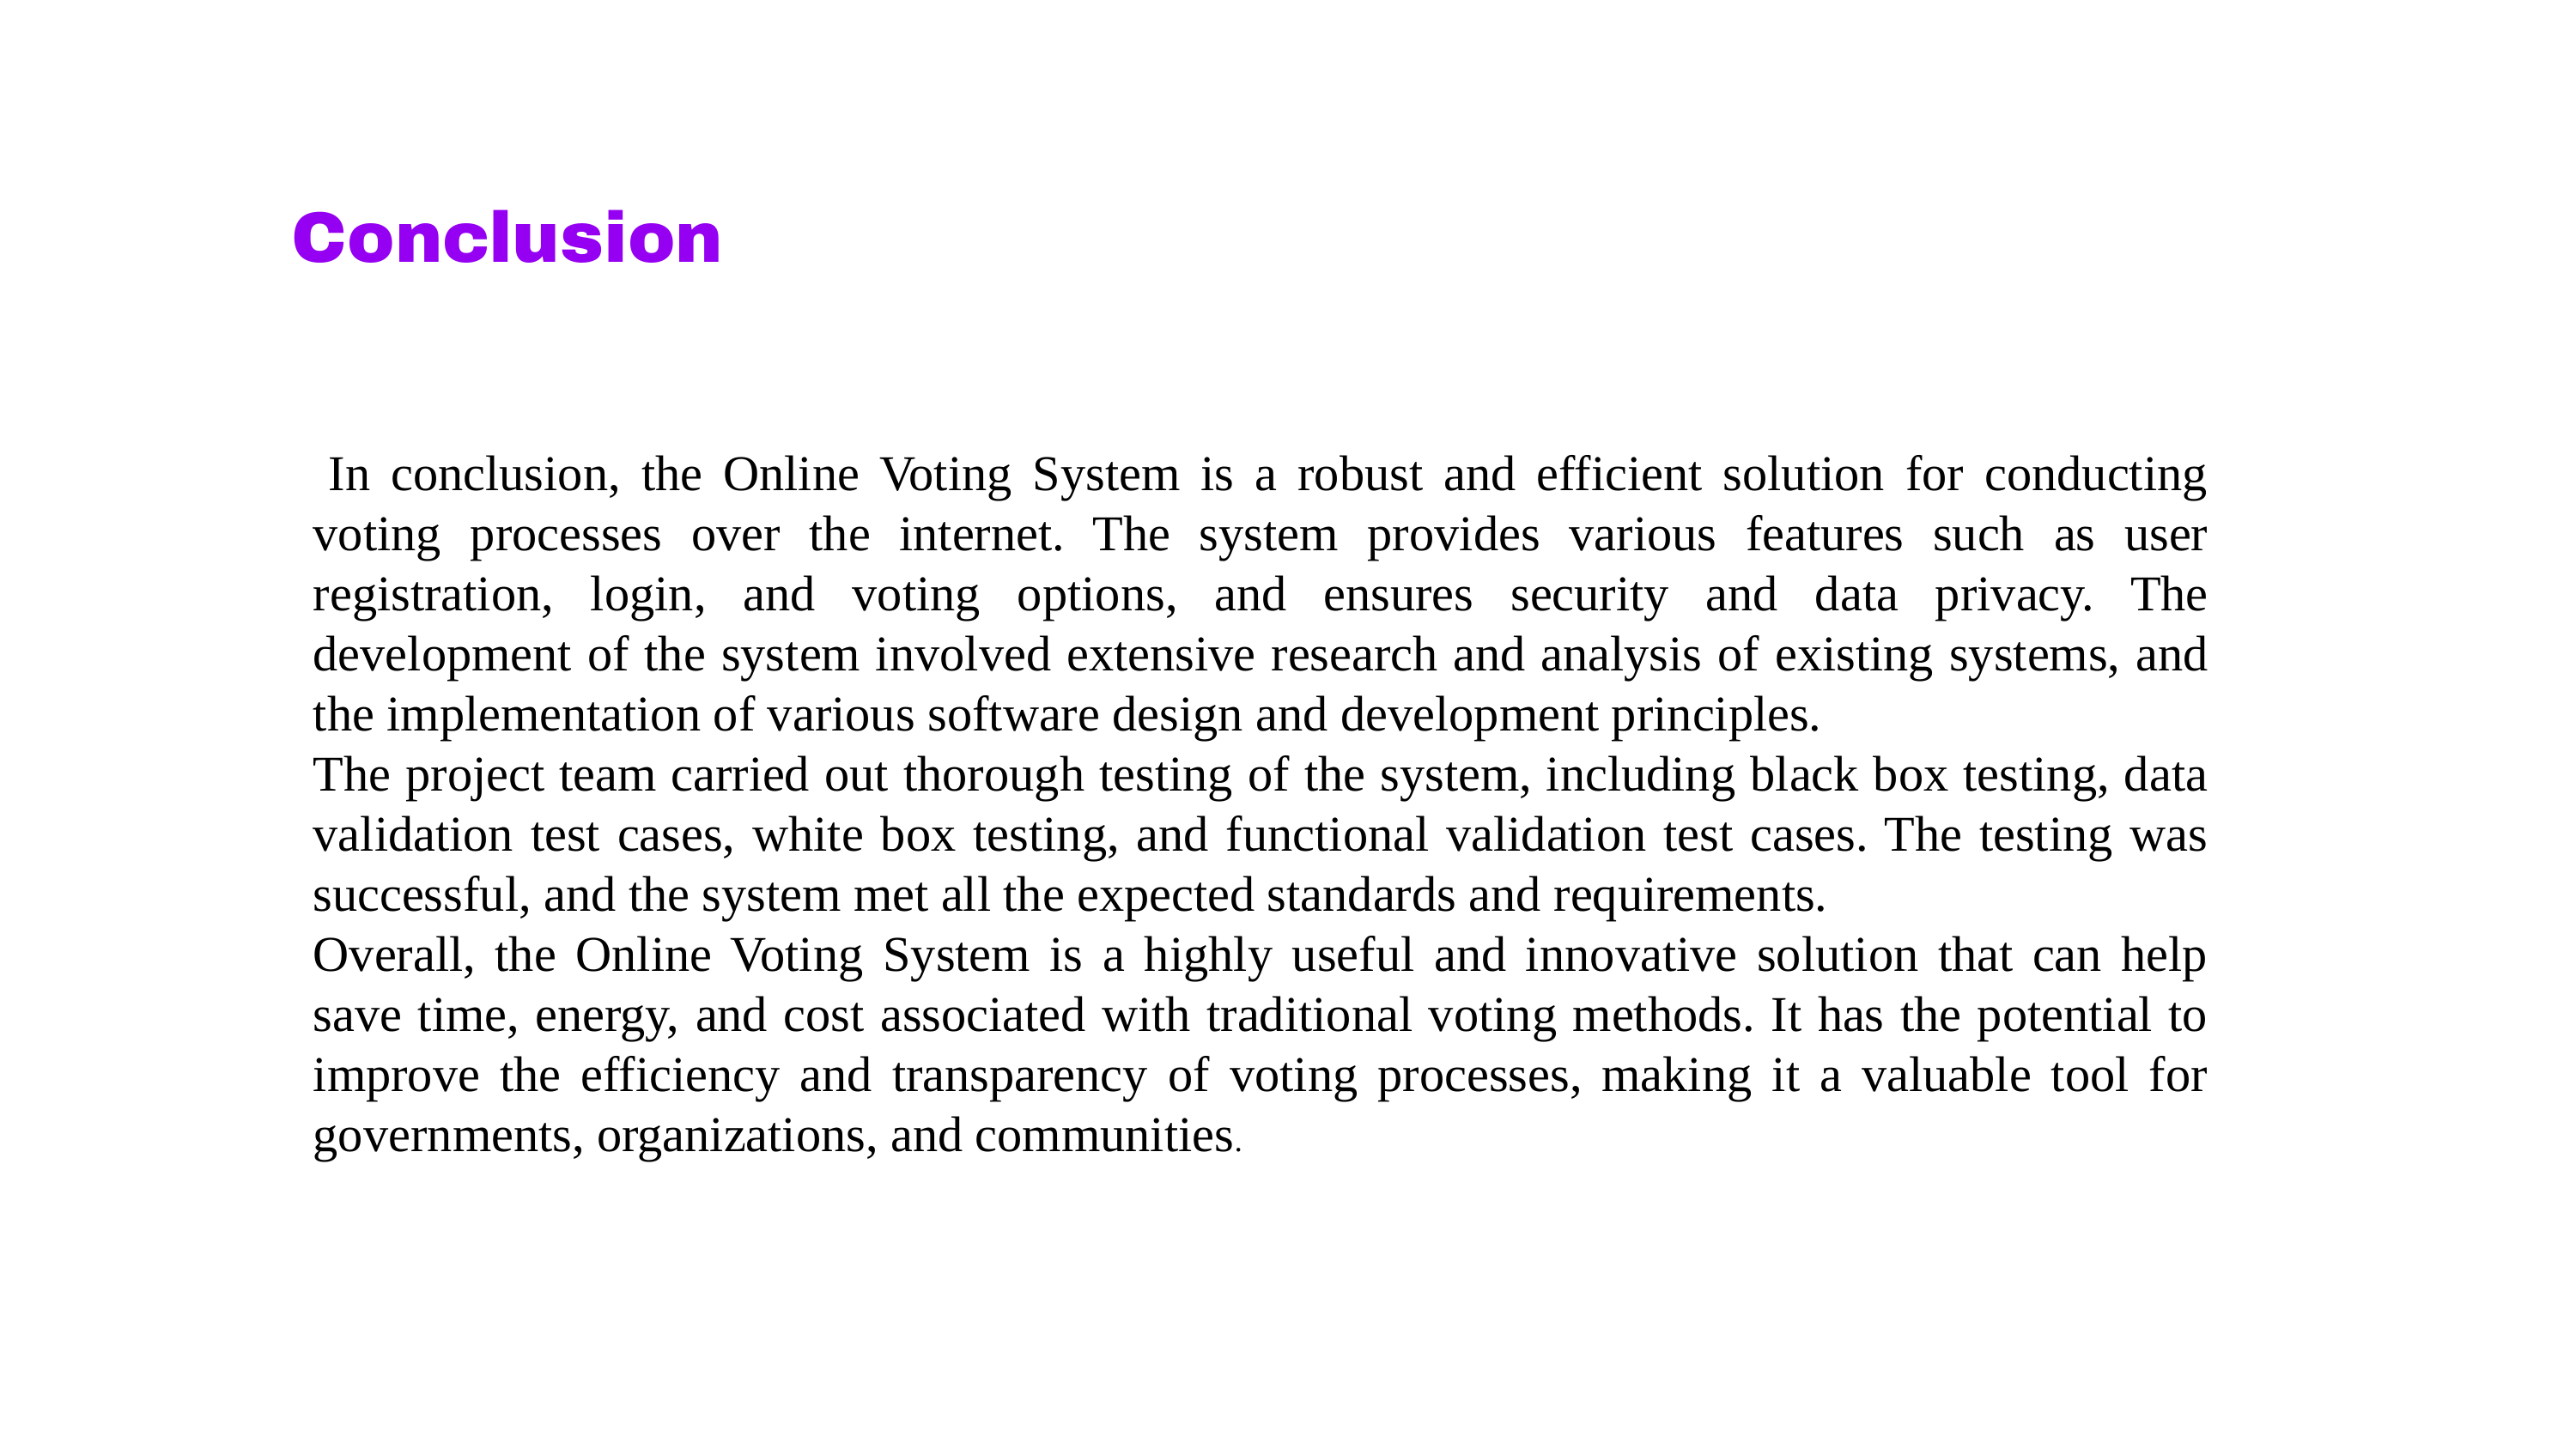

Conclusion
 In conclusion, the Online Voting System is a robust and efficient solution for conducting voting processes over the internet. The system provides various features such as user registration, login, and voting options, and ensures security and data privacy. The development of the system involved extensive research and analysis of existing systems, and the implementation of various software design and development principles.
The project team carried out thorough testing of the system, including black box testing, data validation test cases, white box testing, and functional validation test cases. The testing was successful, and the system met all the expected standards and requirements.
Overall, the Online Voting System is a highly useful and innovative solution that can help save time, energy, and cost associated with traditional voting methods. It has the potential to improve the efficiency and transparency of voting processes, making it a valuable tool for governments, organizations, and communities.